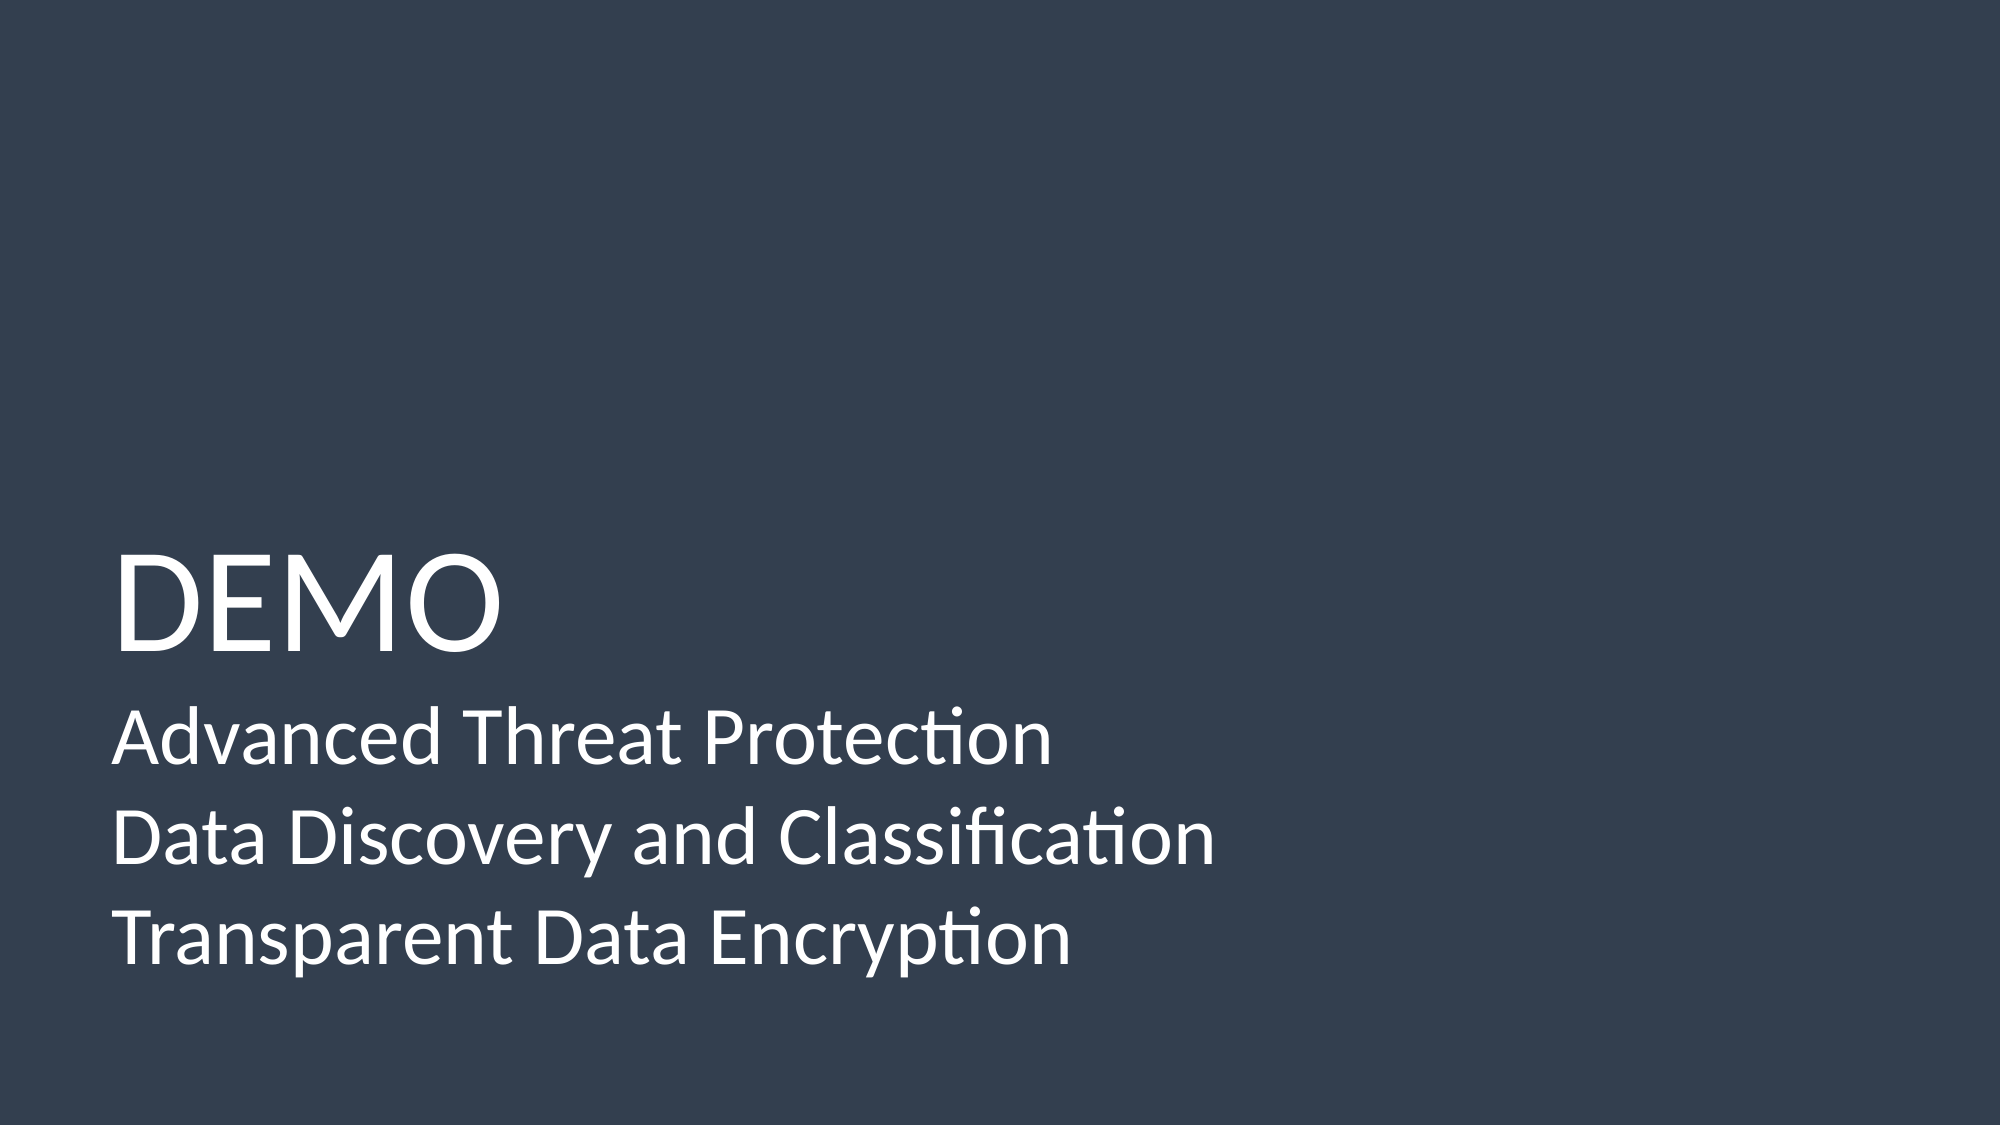

DEMO
Advanced Threat Protection
Data Discovery and Classification
Transparent Data Encryption